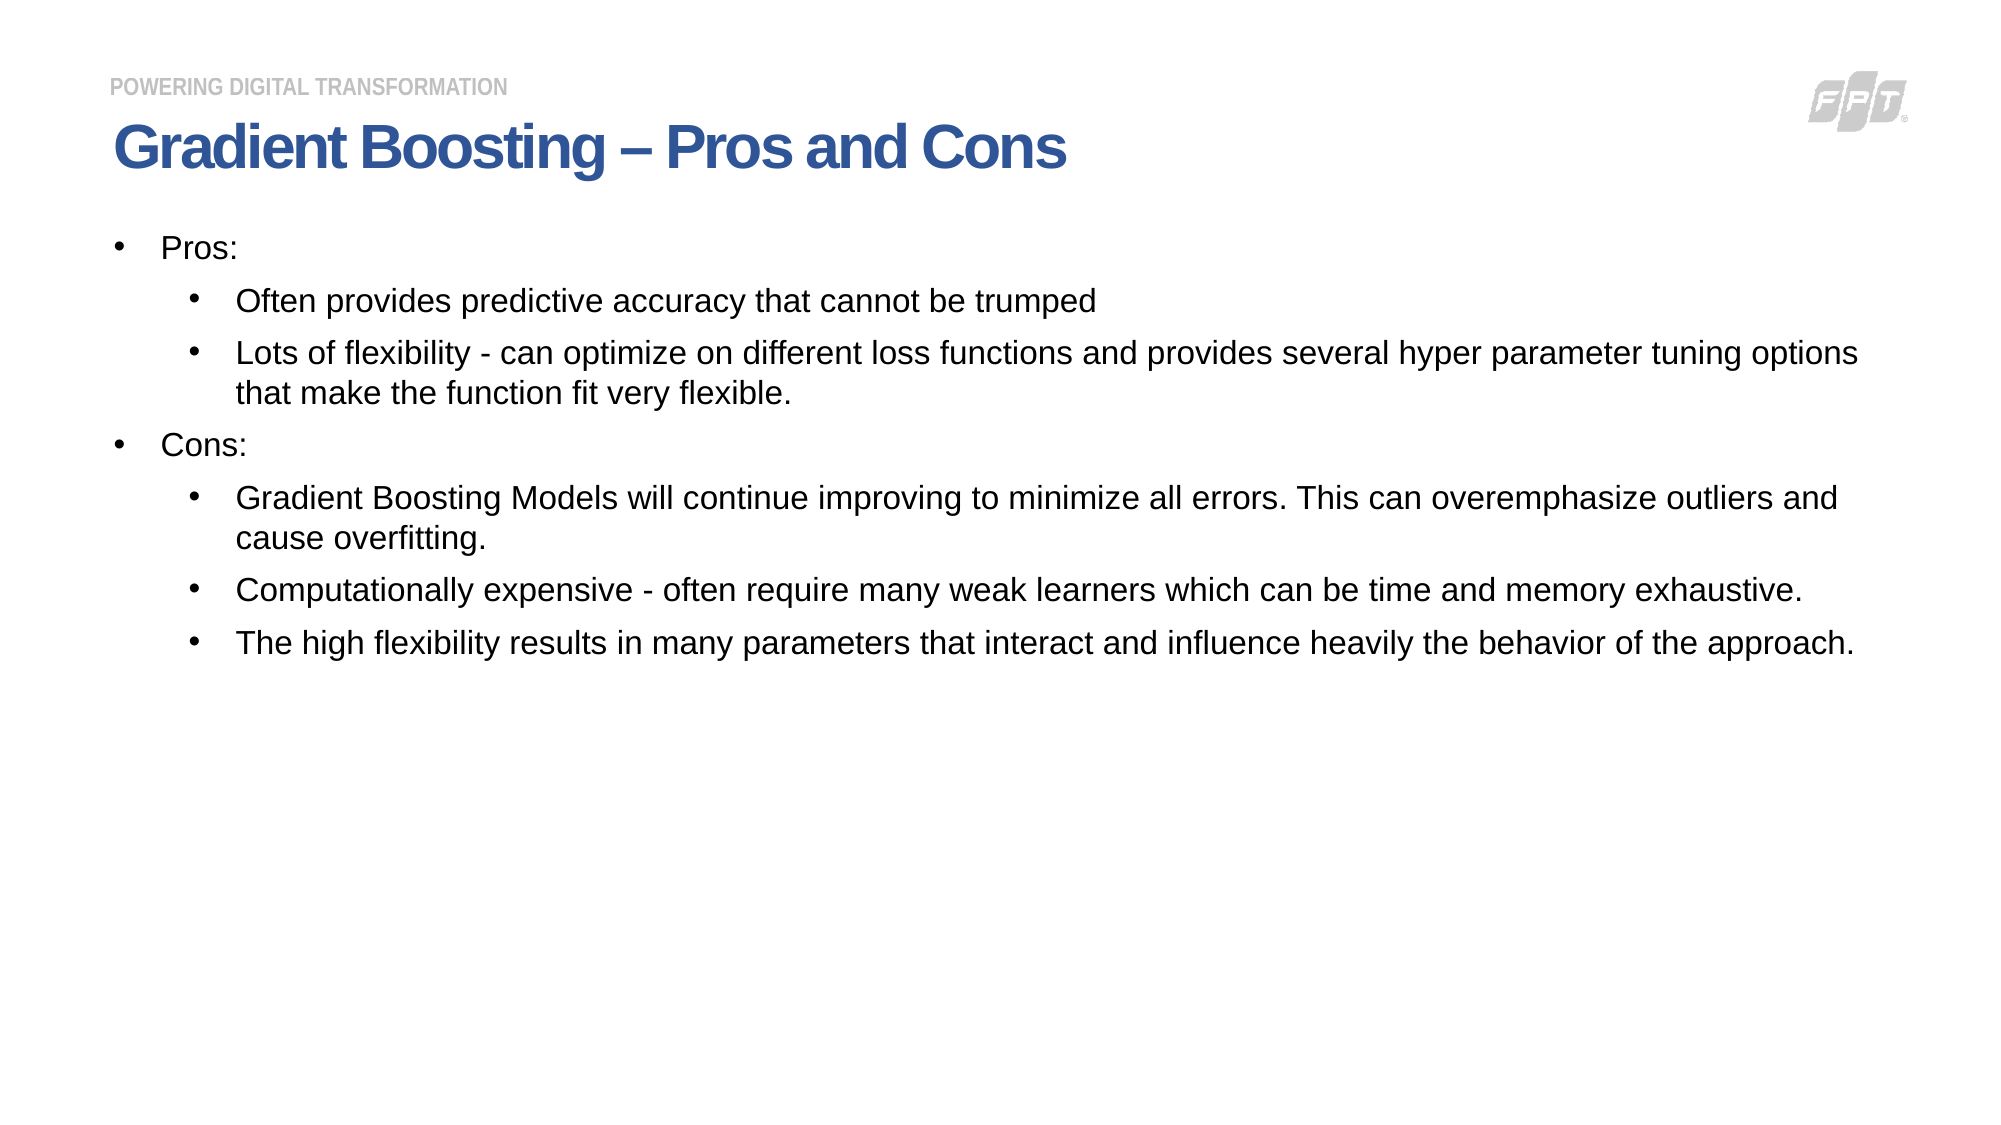

Gradient Boosting – Pros and Cons
Pros:
Often provides predictive accuracy that cannot be trumped
Lots of flexibility - can optimize on different loss functions and provides several hyper parameter tuning options that make the function fit very flexible.
Cons:
Gradient Boosting Models will continue improving to minimize all errors. This can overemphasize outliers and cause overfitting.
Computationally expensive - often require many weak learners which can be time and memory exhaustive.
The high flexibility results in many parameters that interact and influence heavily the behavior of the approach.